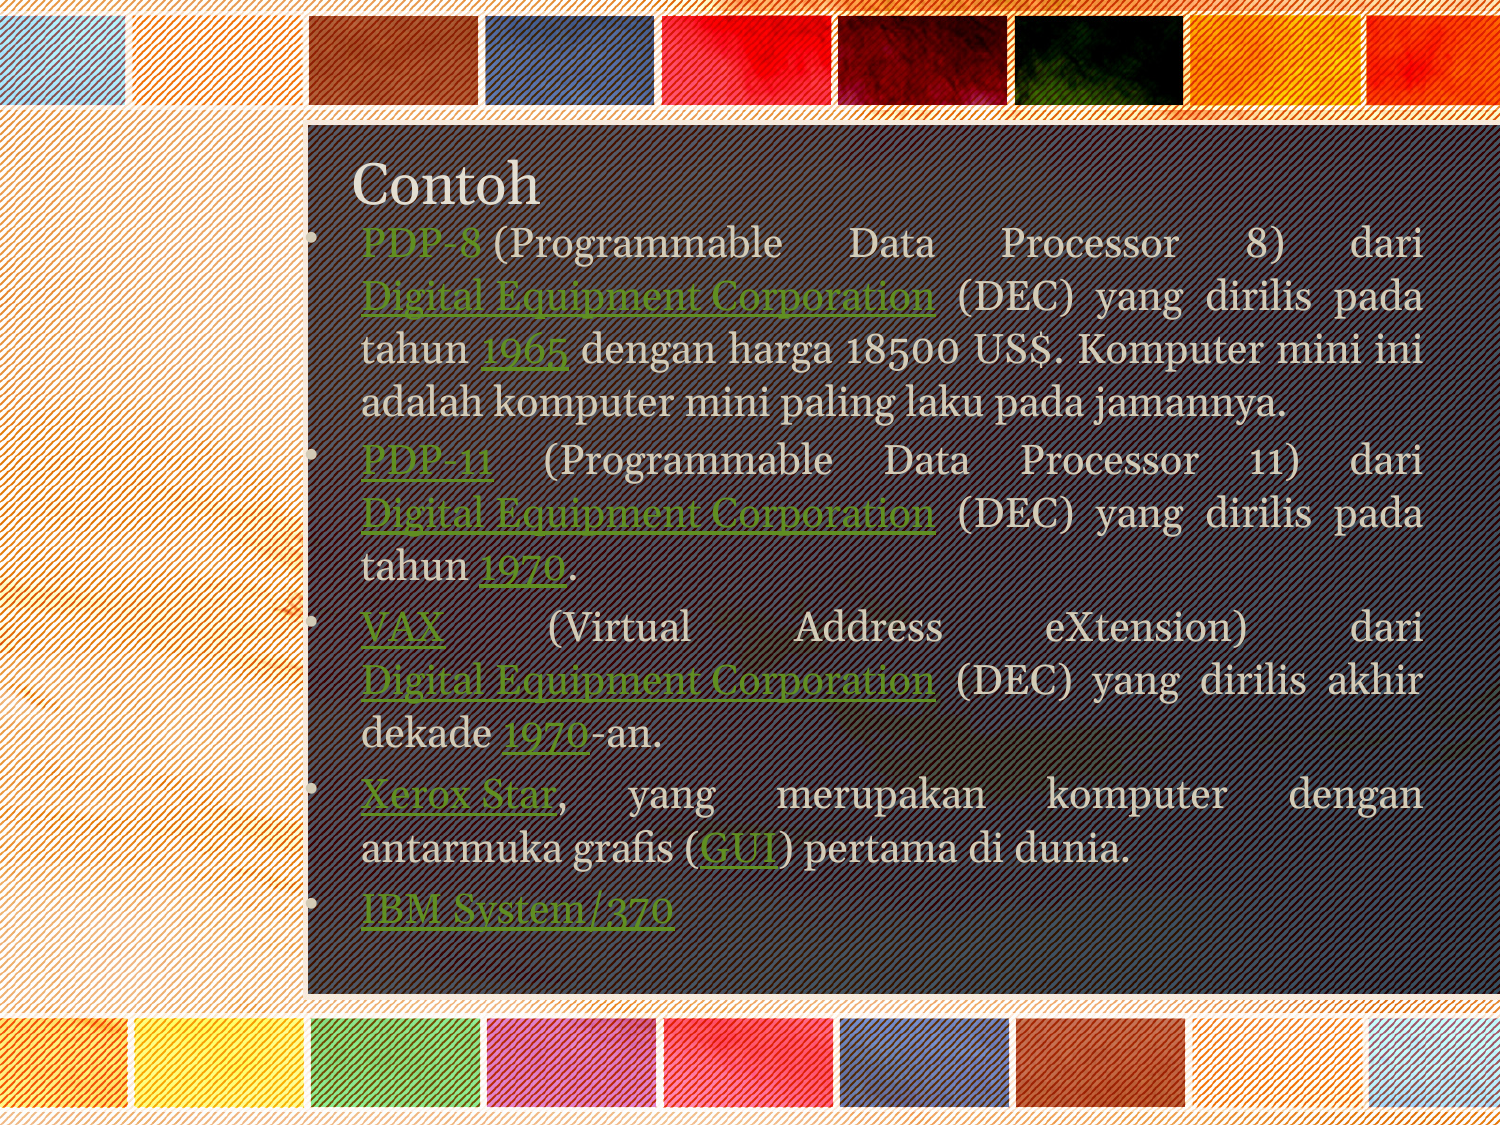

# Contoh
PDP-8 (Programmable Data Processor 8) dari Digital Equipment Corporation (DEC) yang dirilis pada tahun 1965 dengan harga 18500 US$. Komputer mini ini adalah komputer mini paling laku pada jamannya.
PDP-11 (Programmable Data Processor 11) dari Digital Equipment Corporation (DEC) yang dirilis pada tahun 1970.
VAX (Virtual Address eXtension) dari Digital Equipment Corporation (DEC) yang dirilis akhir dekade 1970-an.
Xerox Star, yang merupakan komputer dengan antarmuka grafis (GUI) pertama di dunia.
IBM System/370